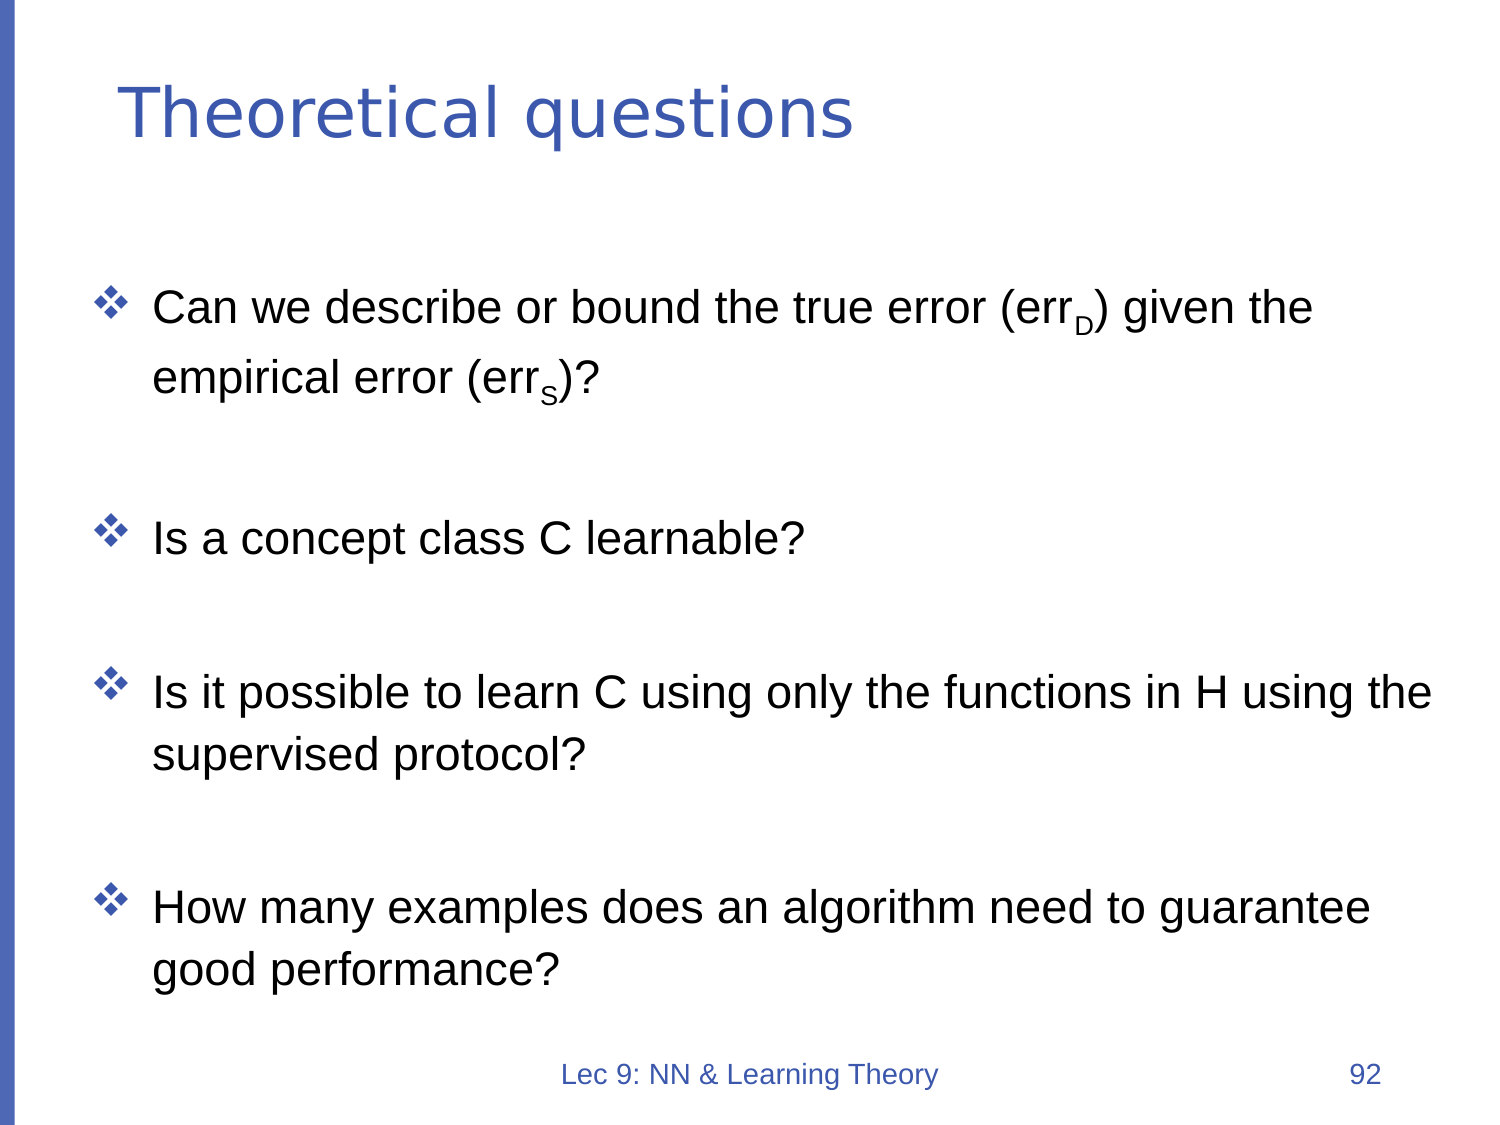

# Theoretical questions
Can we describe or bound the true error (errD) given the empirical error (errS)?

Is a concept class C learnable?

Is it possible to learn C using only the functions in H using the supervised protocol?

How many examples does an algorithm need to guarantee good performance?

Lec 9: NN & Learning Theory
92